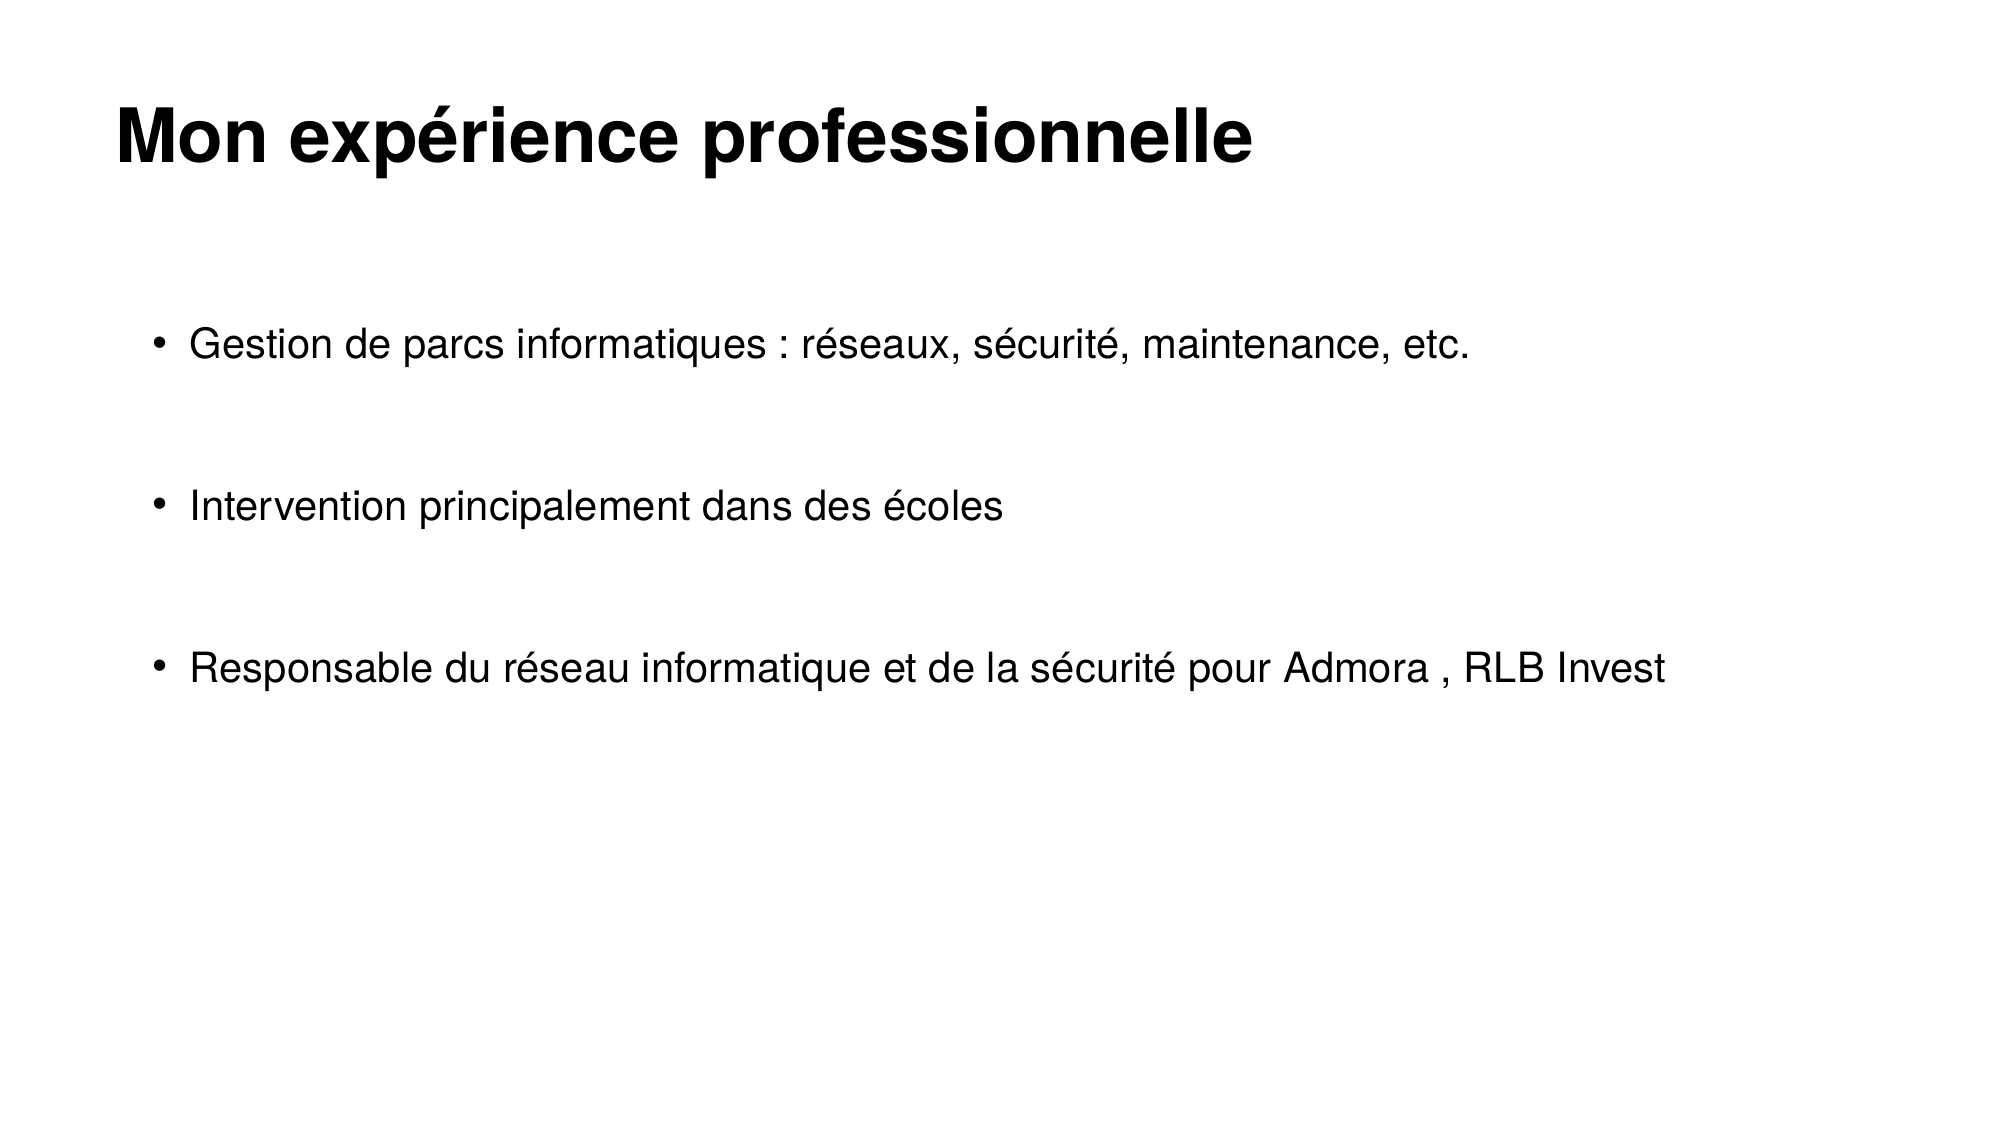

# Mon expérience professionnelle
Gestion de parcs informatiques : réseaux, sécurité, maintenance, etc.

Intervention principalement dans des écoles

Responsable du réseau informatique et de la sécurité pour Admora , RLB Invest